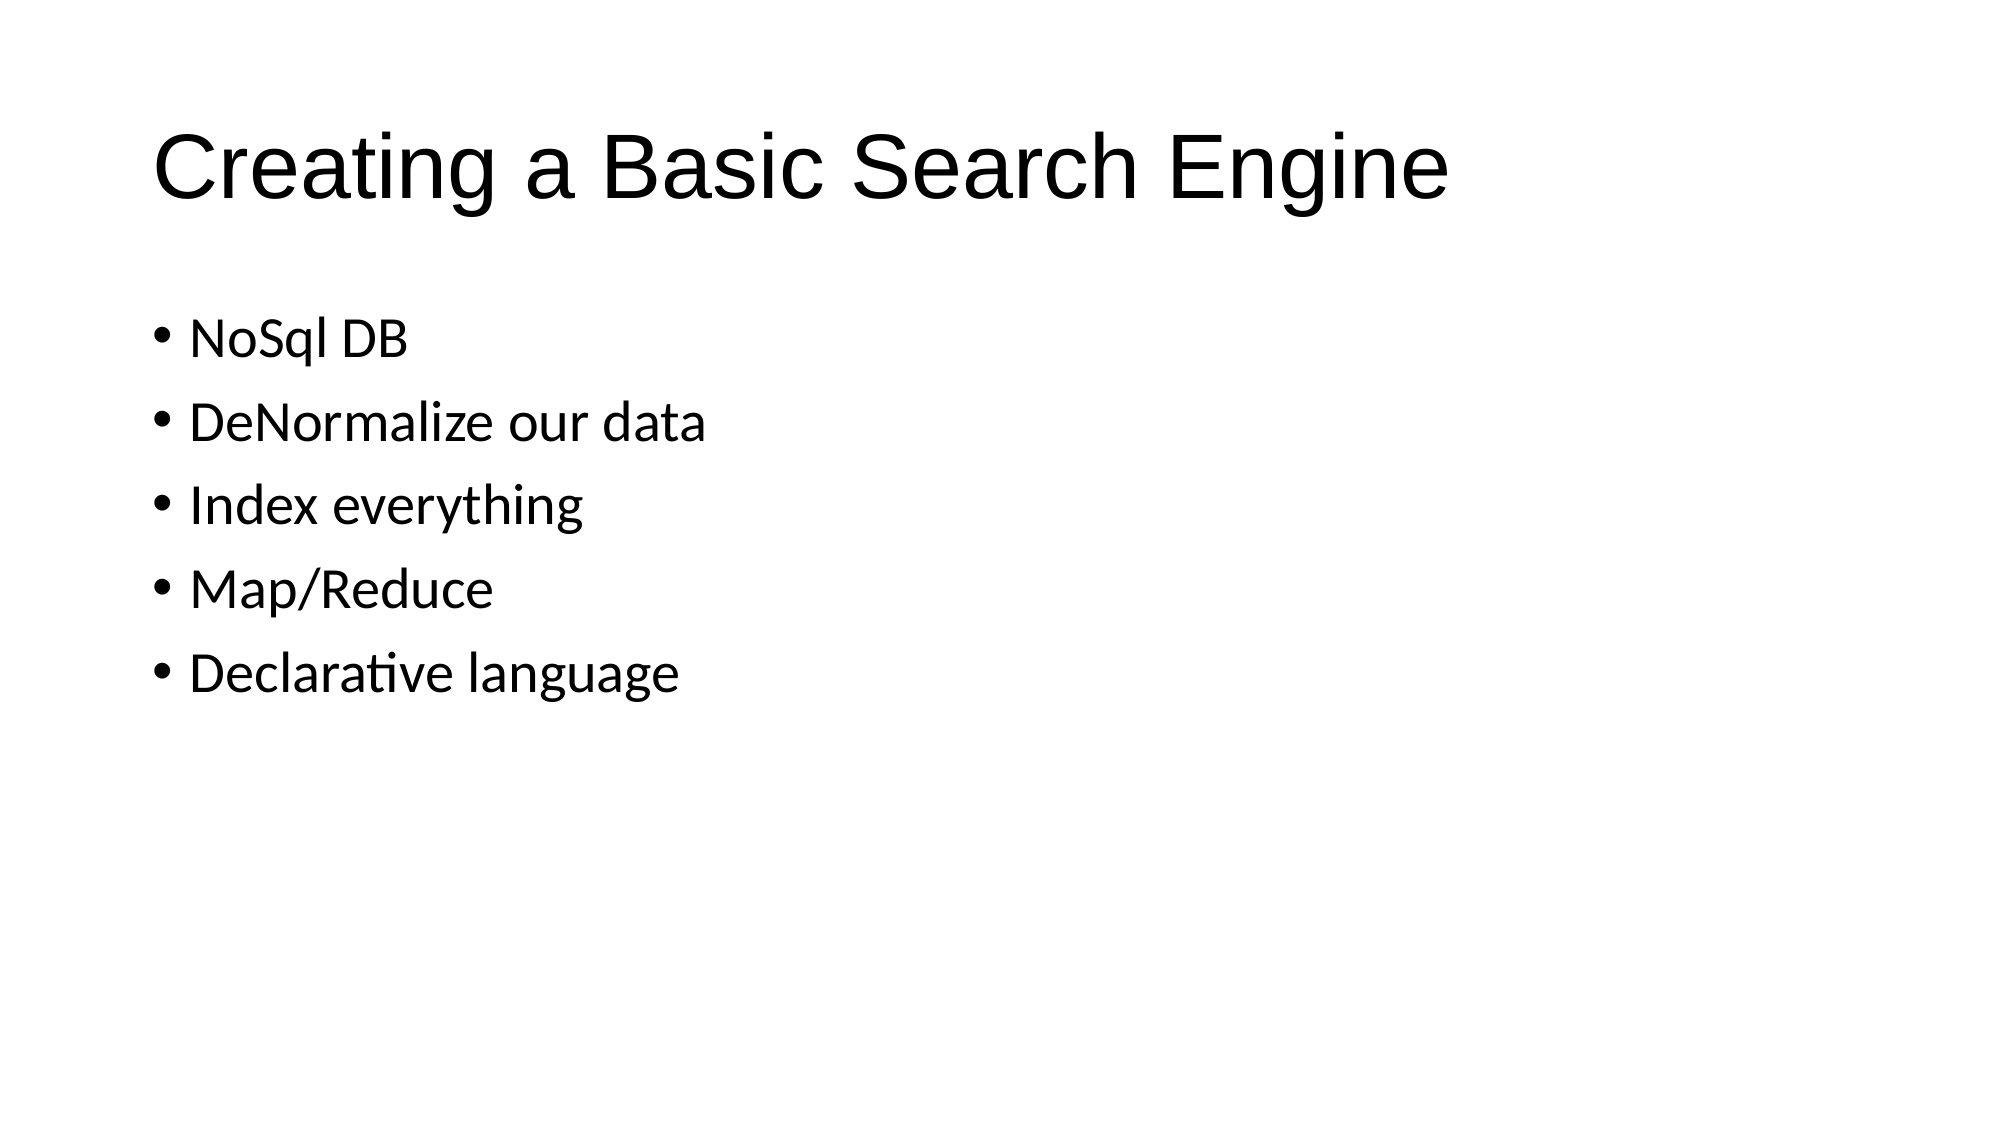

# Creating a Basic Search Engine
NoSql DB
DeNormalize our data
Index everything
Map/Reduce
Declarative language